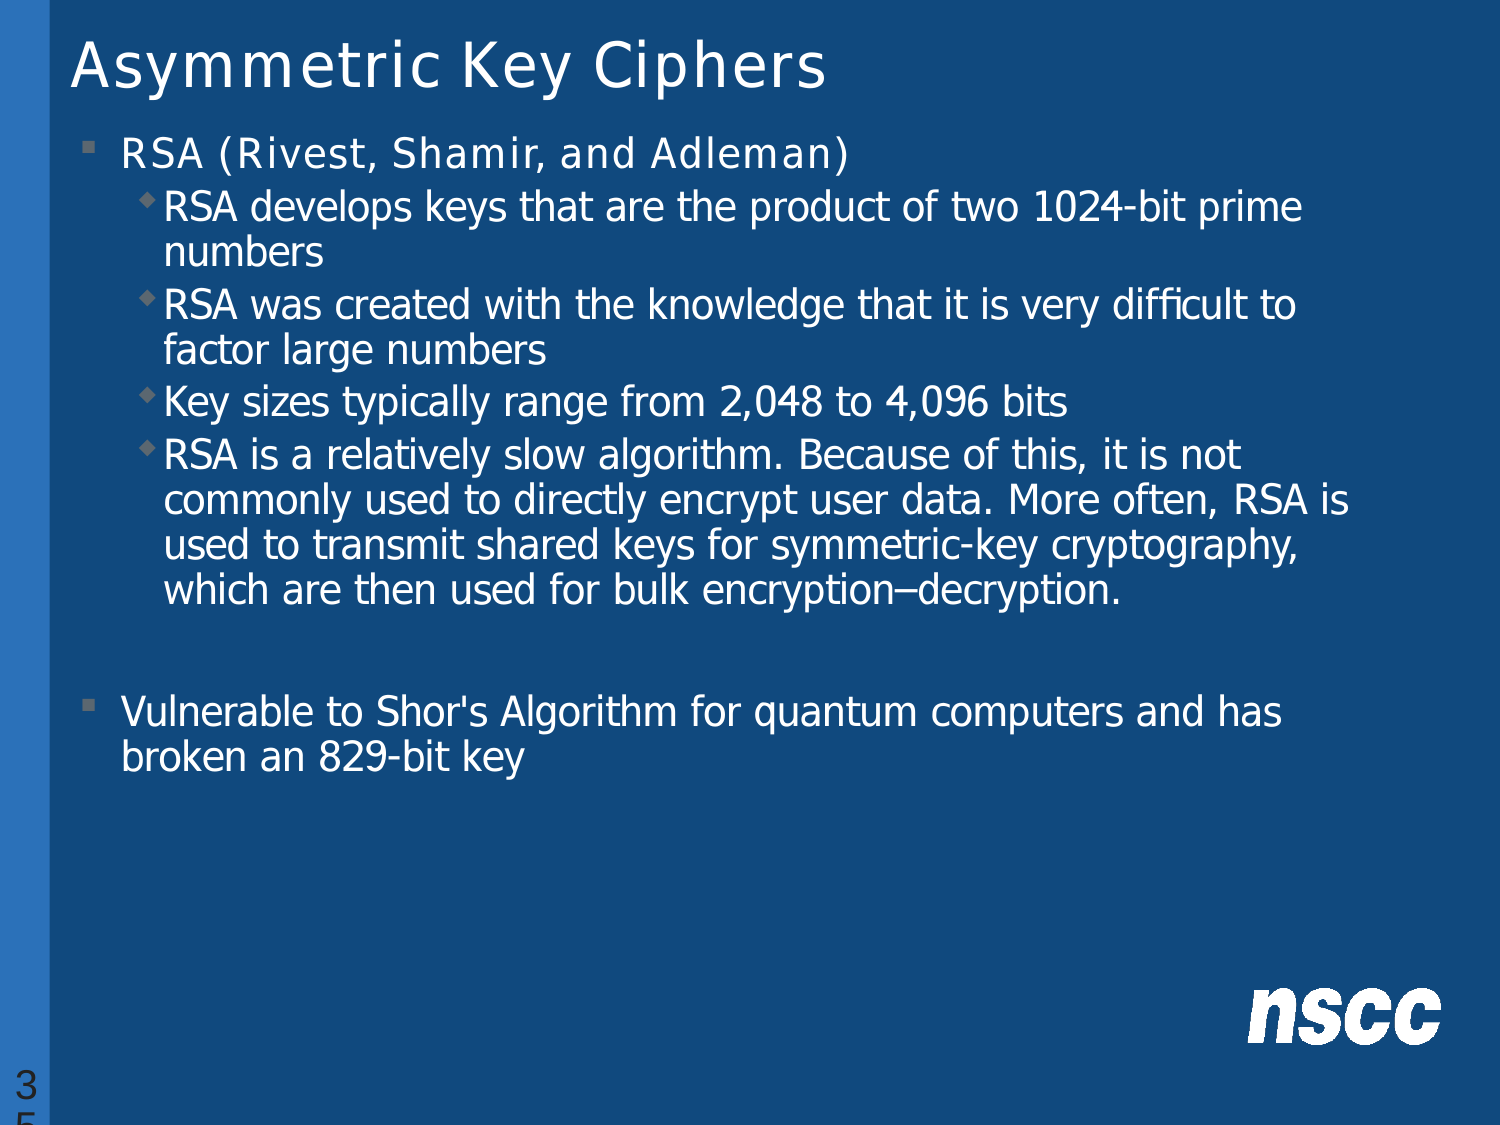

# Asymmetric Key Ciphers
RSA (Rivest, Shamir, and Adleman)
RSA develops keys that are the product of two 1024-bit prime numbers
RSA was created with the knowledge that it is very difficult to factor large numbers
Key sizes typically range from 2,048 to 4,096 bits
RSA is a relatively slow algorithm. Because of this, it is not commonly used to directly encrypt user data. More often, RSA is used to transmit shared keys for symmetric-key cryptography, which are then used for bulk encryption–decryption.

Vulnerable to Shor's Algorithm for quantum computers and has broken an 829-bit key
35